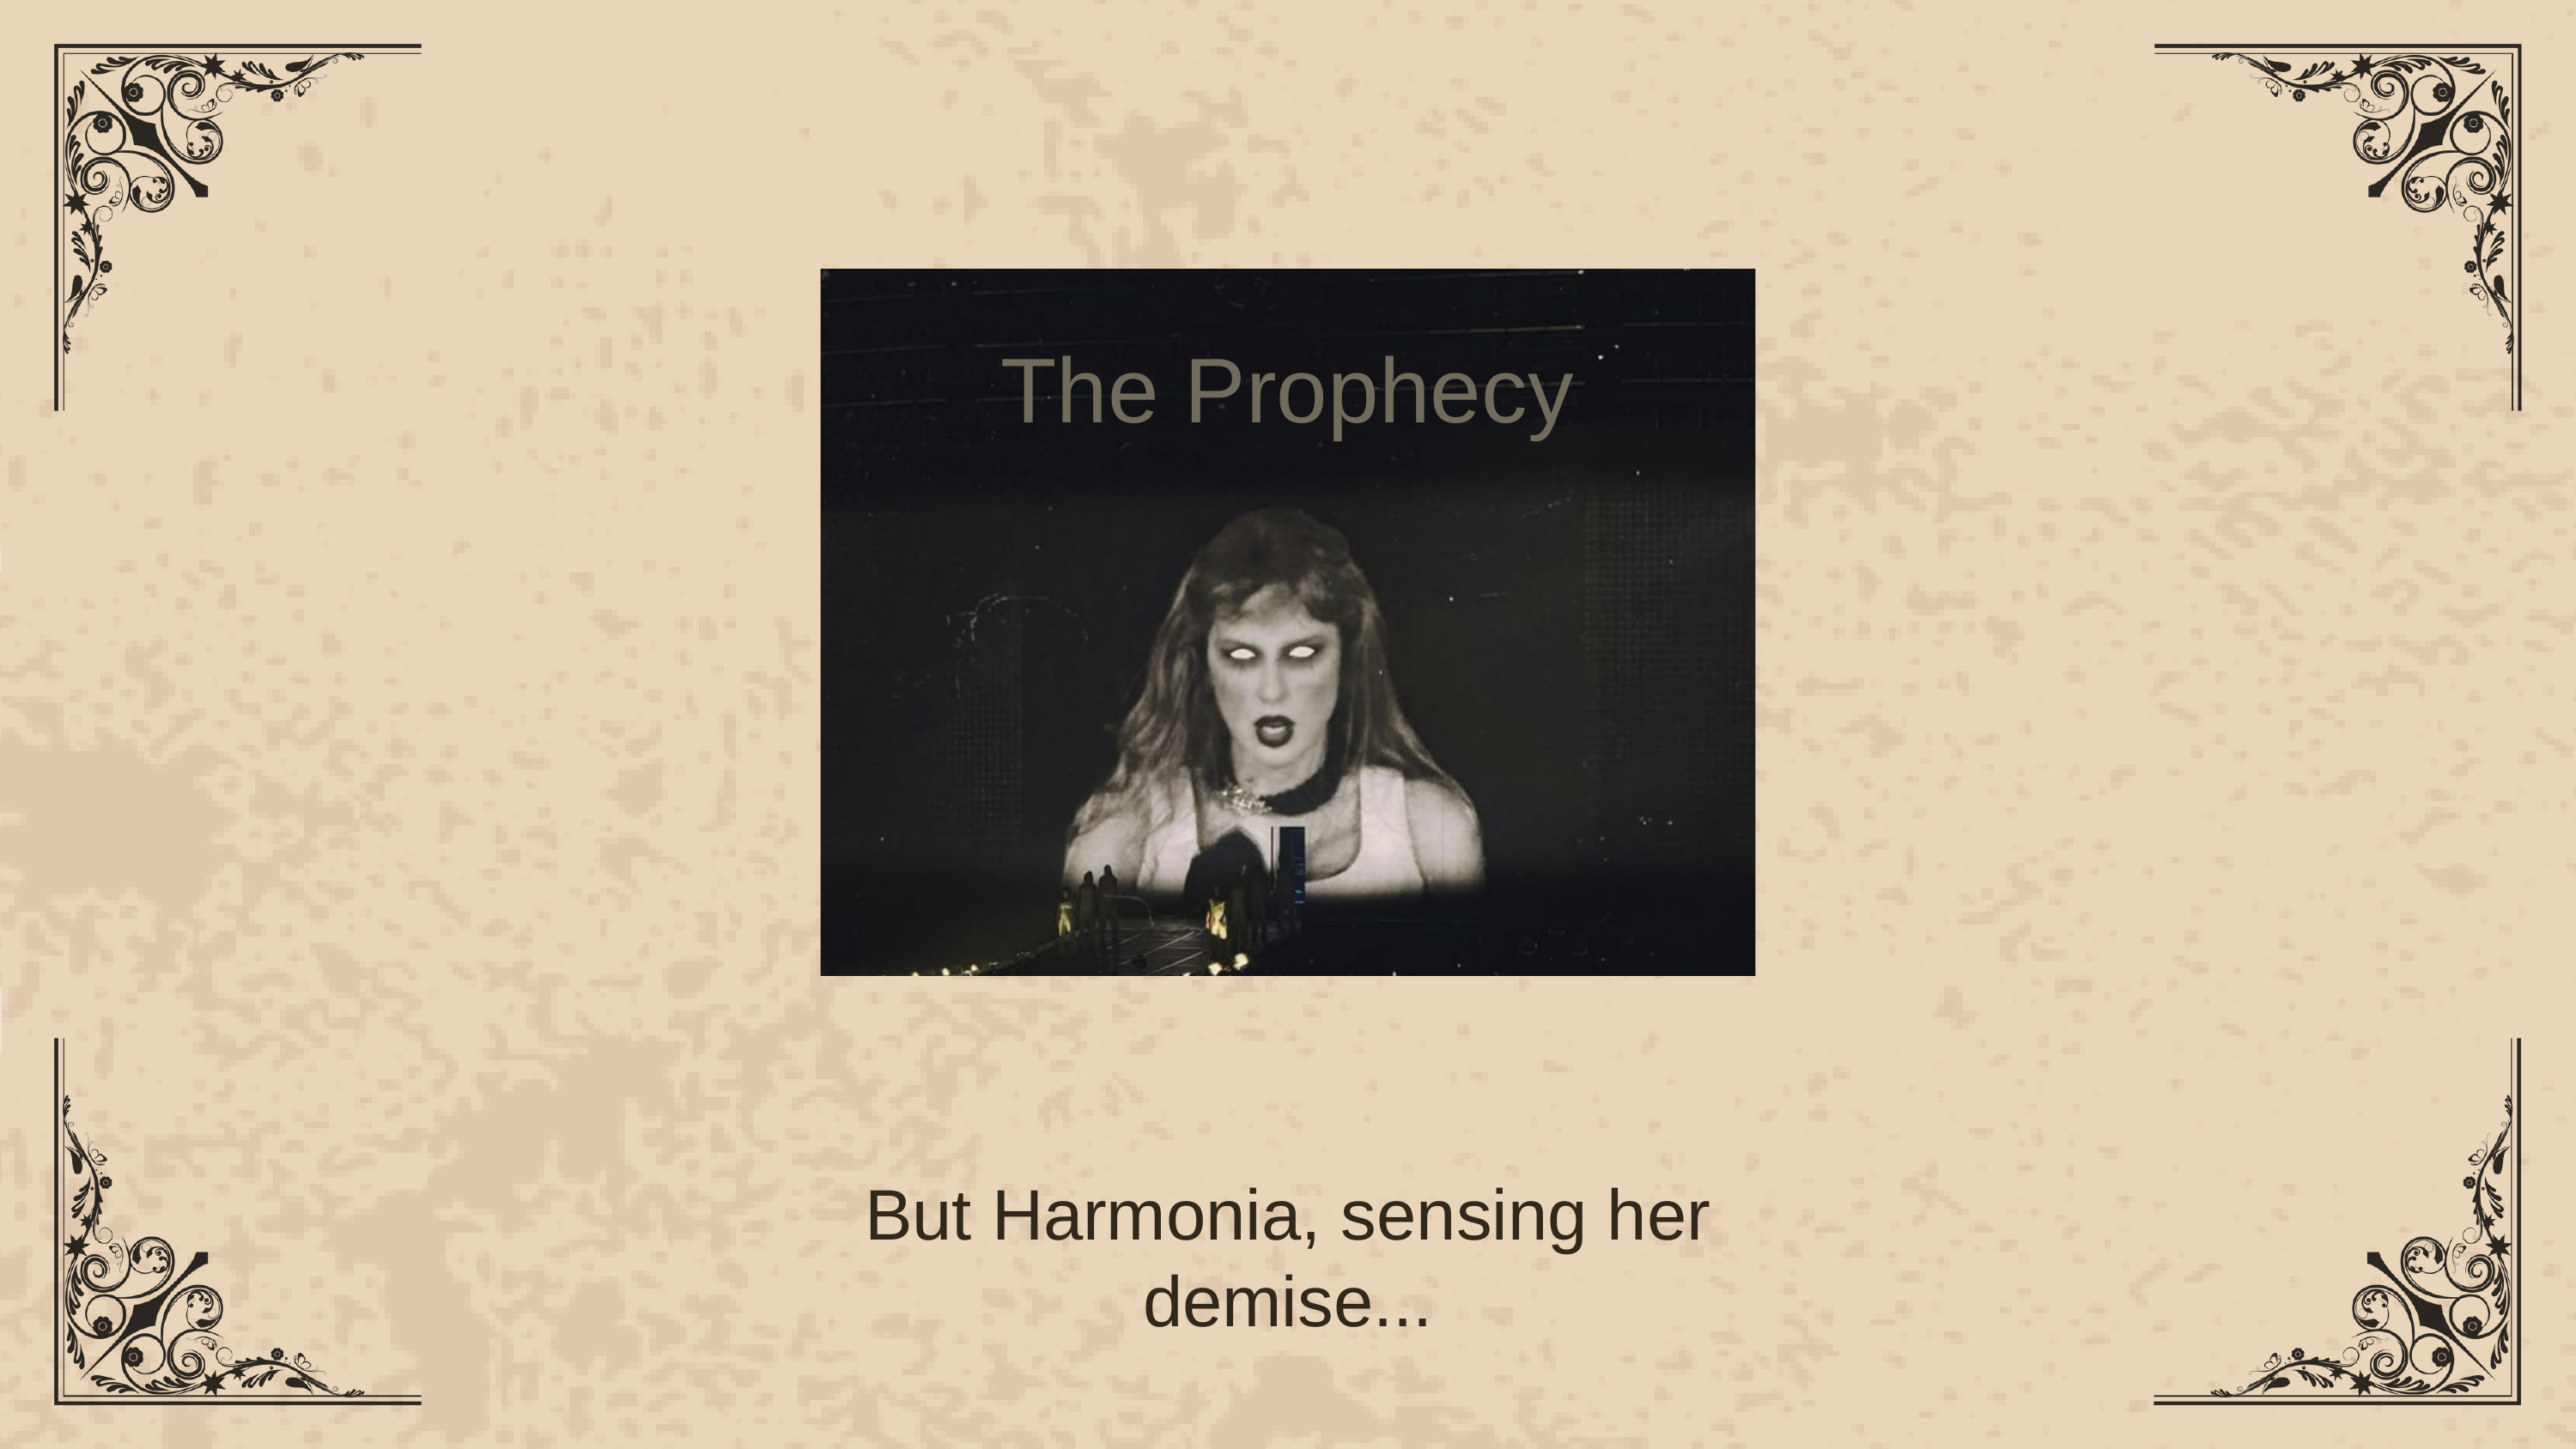

The Prophecy

But Harmonia, sensing her demise...